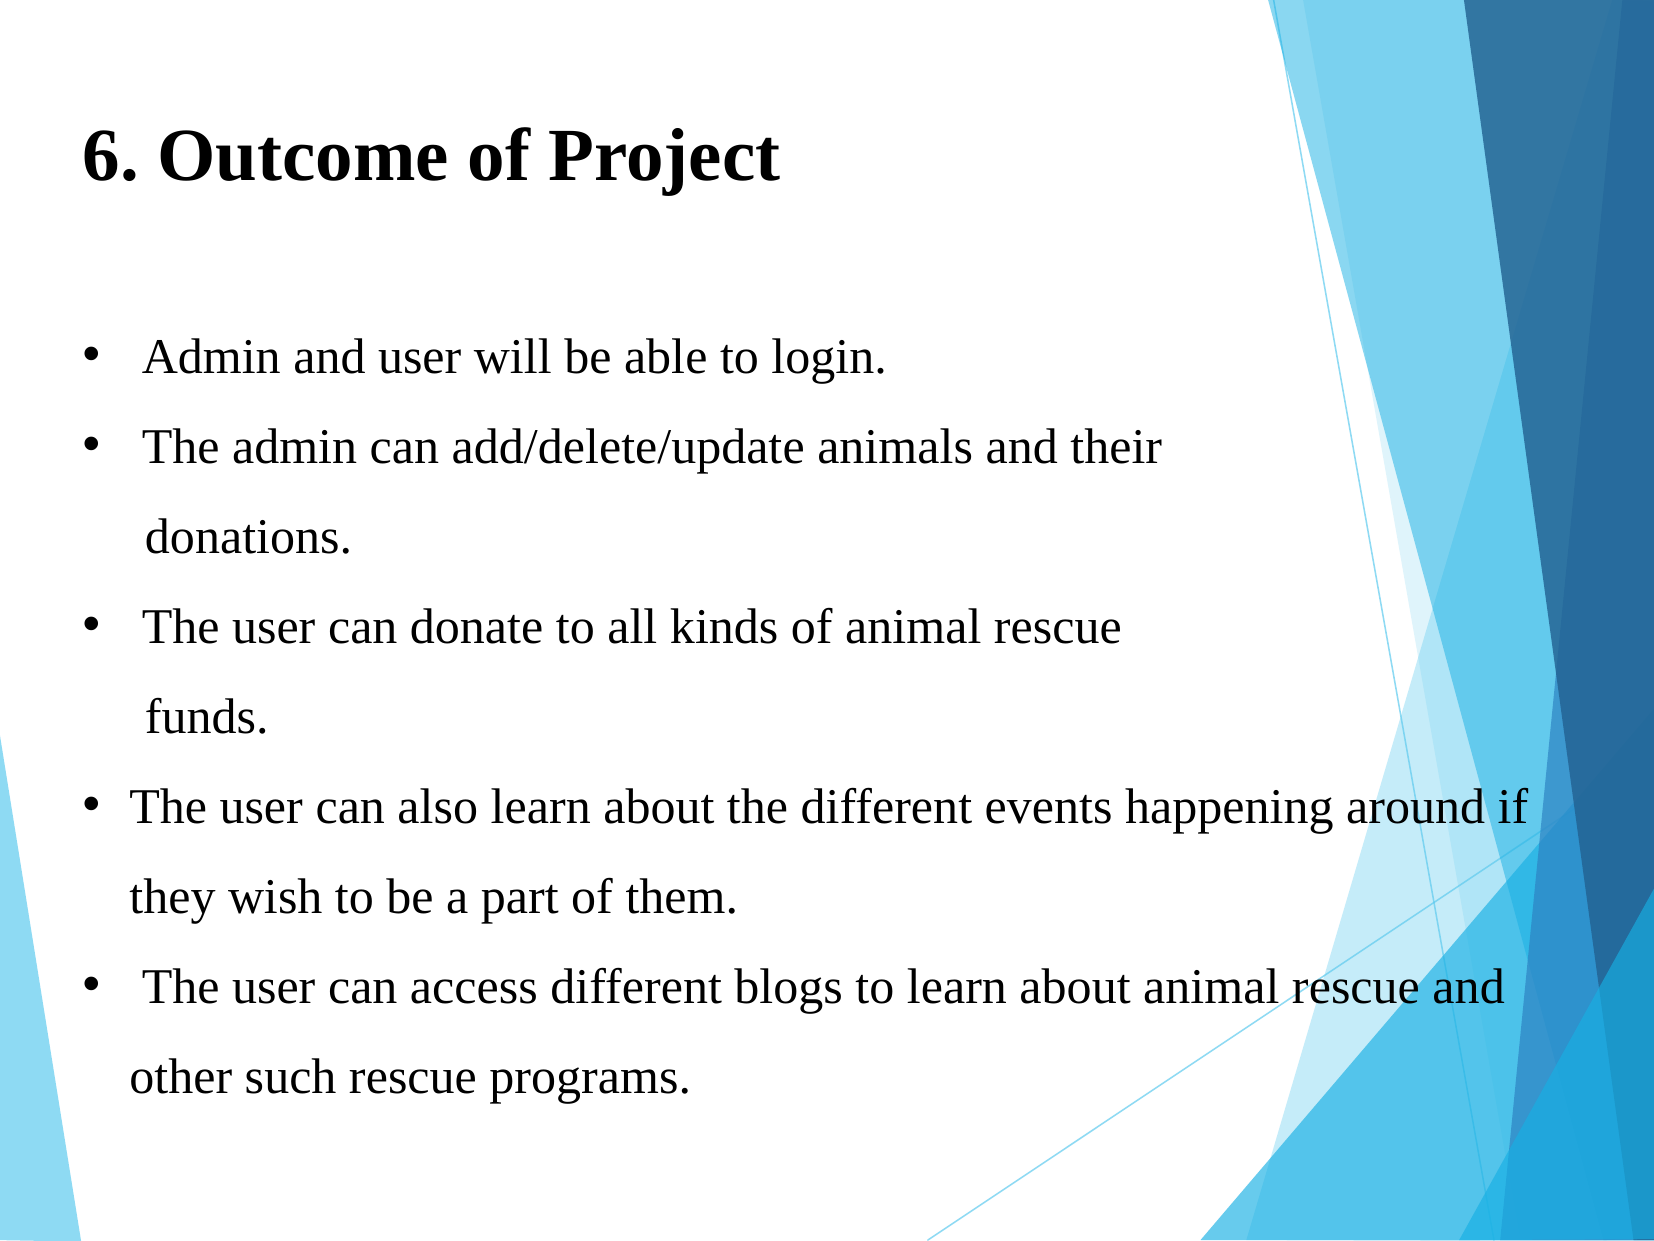

6. Outcome of Project
 Admin and user will be able to login.
 The admin can add/delete/update animals and their
     donations.
 The user can donate to all kinds of animal rescue
     funds.
The user can also learn about the different events happening around if they wish to be a part of them.
 The user can access different blogs to learn about animal rescue and other such rescue programs.